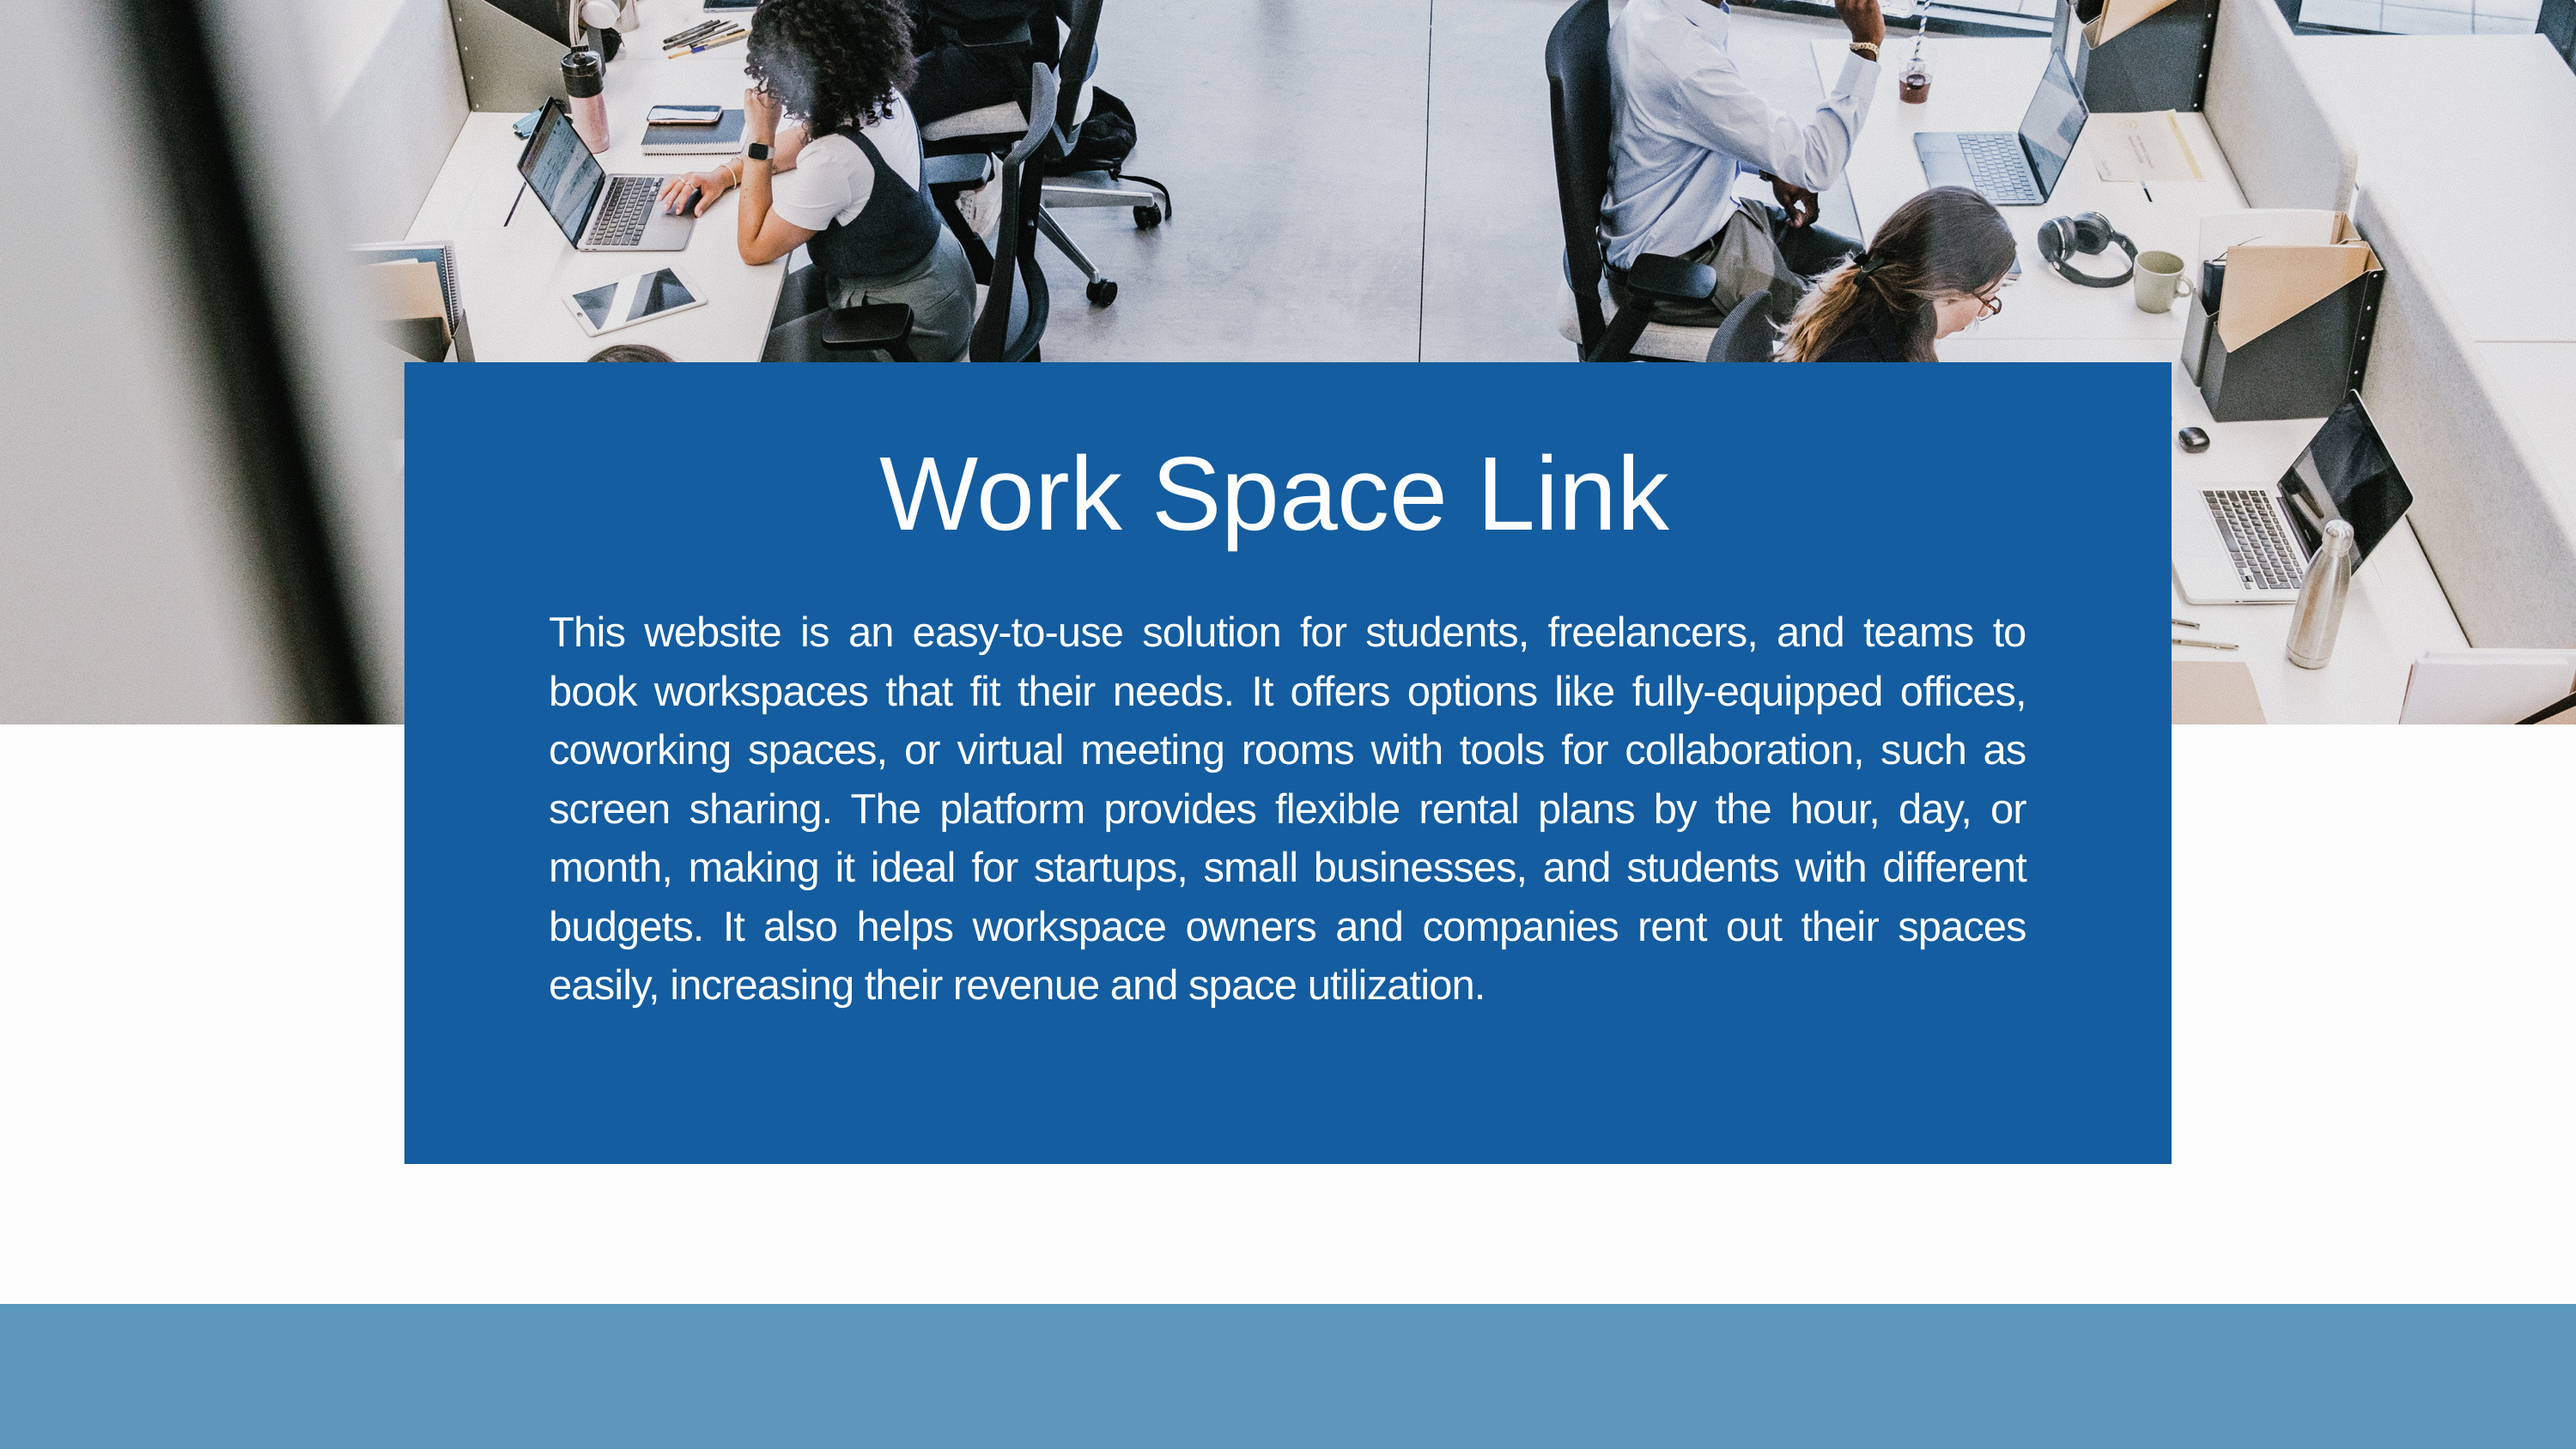

Work Space Link
This website is an easy-to-use solution for students, freelancers, and teams to book workspaces that fit their needs. It offers options like fully-equipped offices, coworking spaces, or virtual meeting rooms with tools for collaboration, such as screen sharing. The platform provides flexible rental plans by the hour, day, or month, making it ideal for startups, small businesses, and students with different budgets. It also helps workspace owners and companies rent out their spaces easily, increasing their revenue and space utilization.